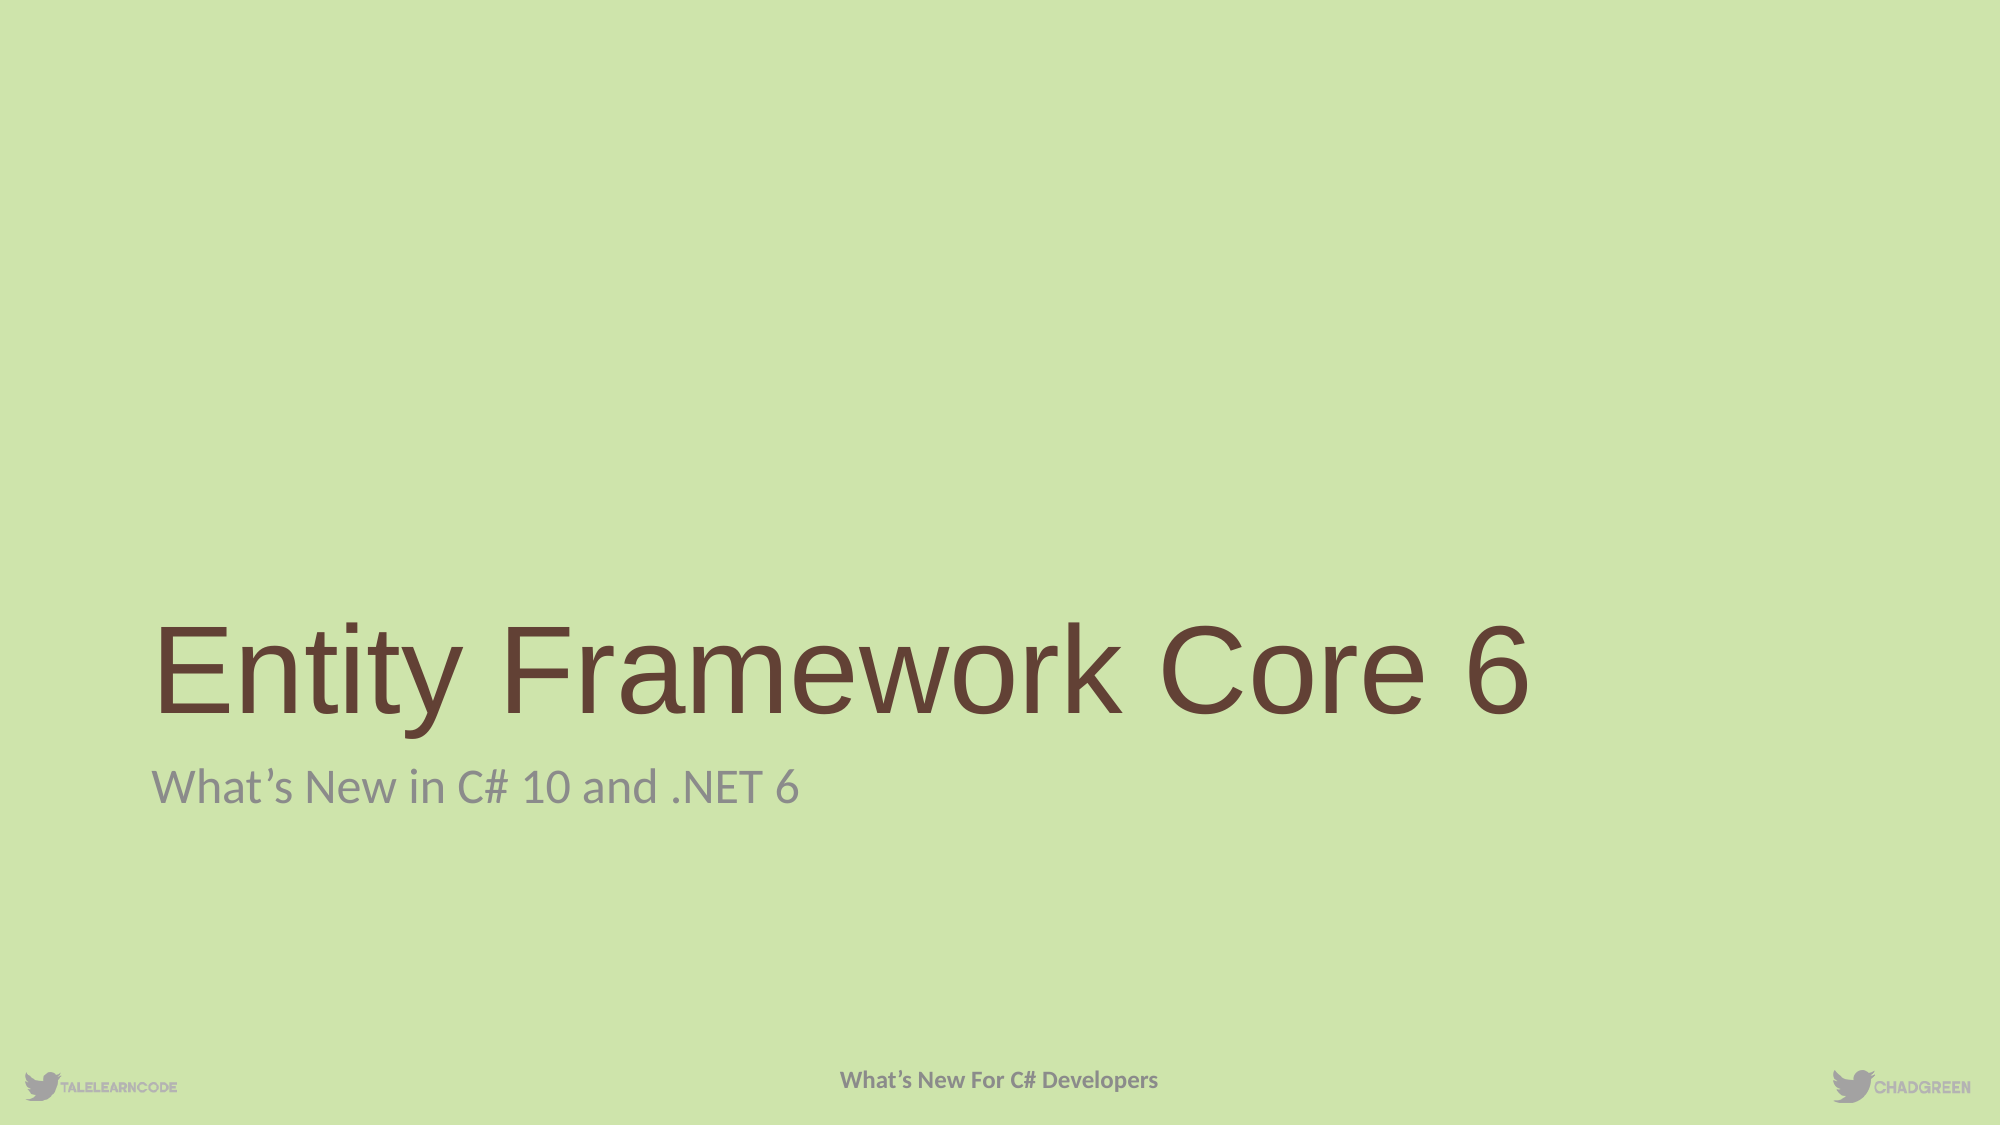

# Entity Framework Core 6
What’s New in C# 10 and .NET 6